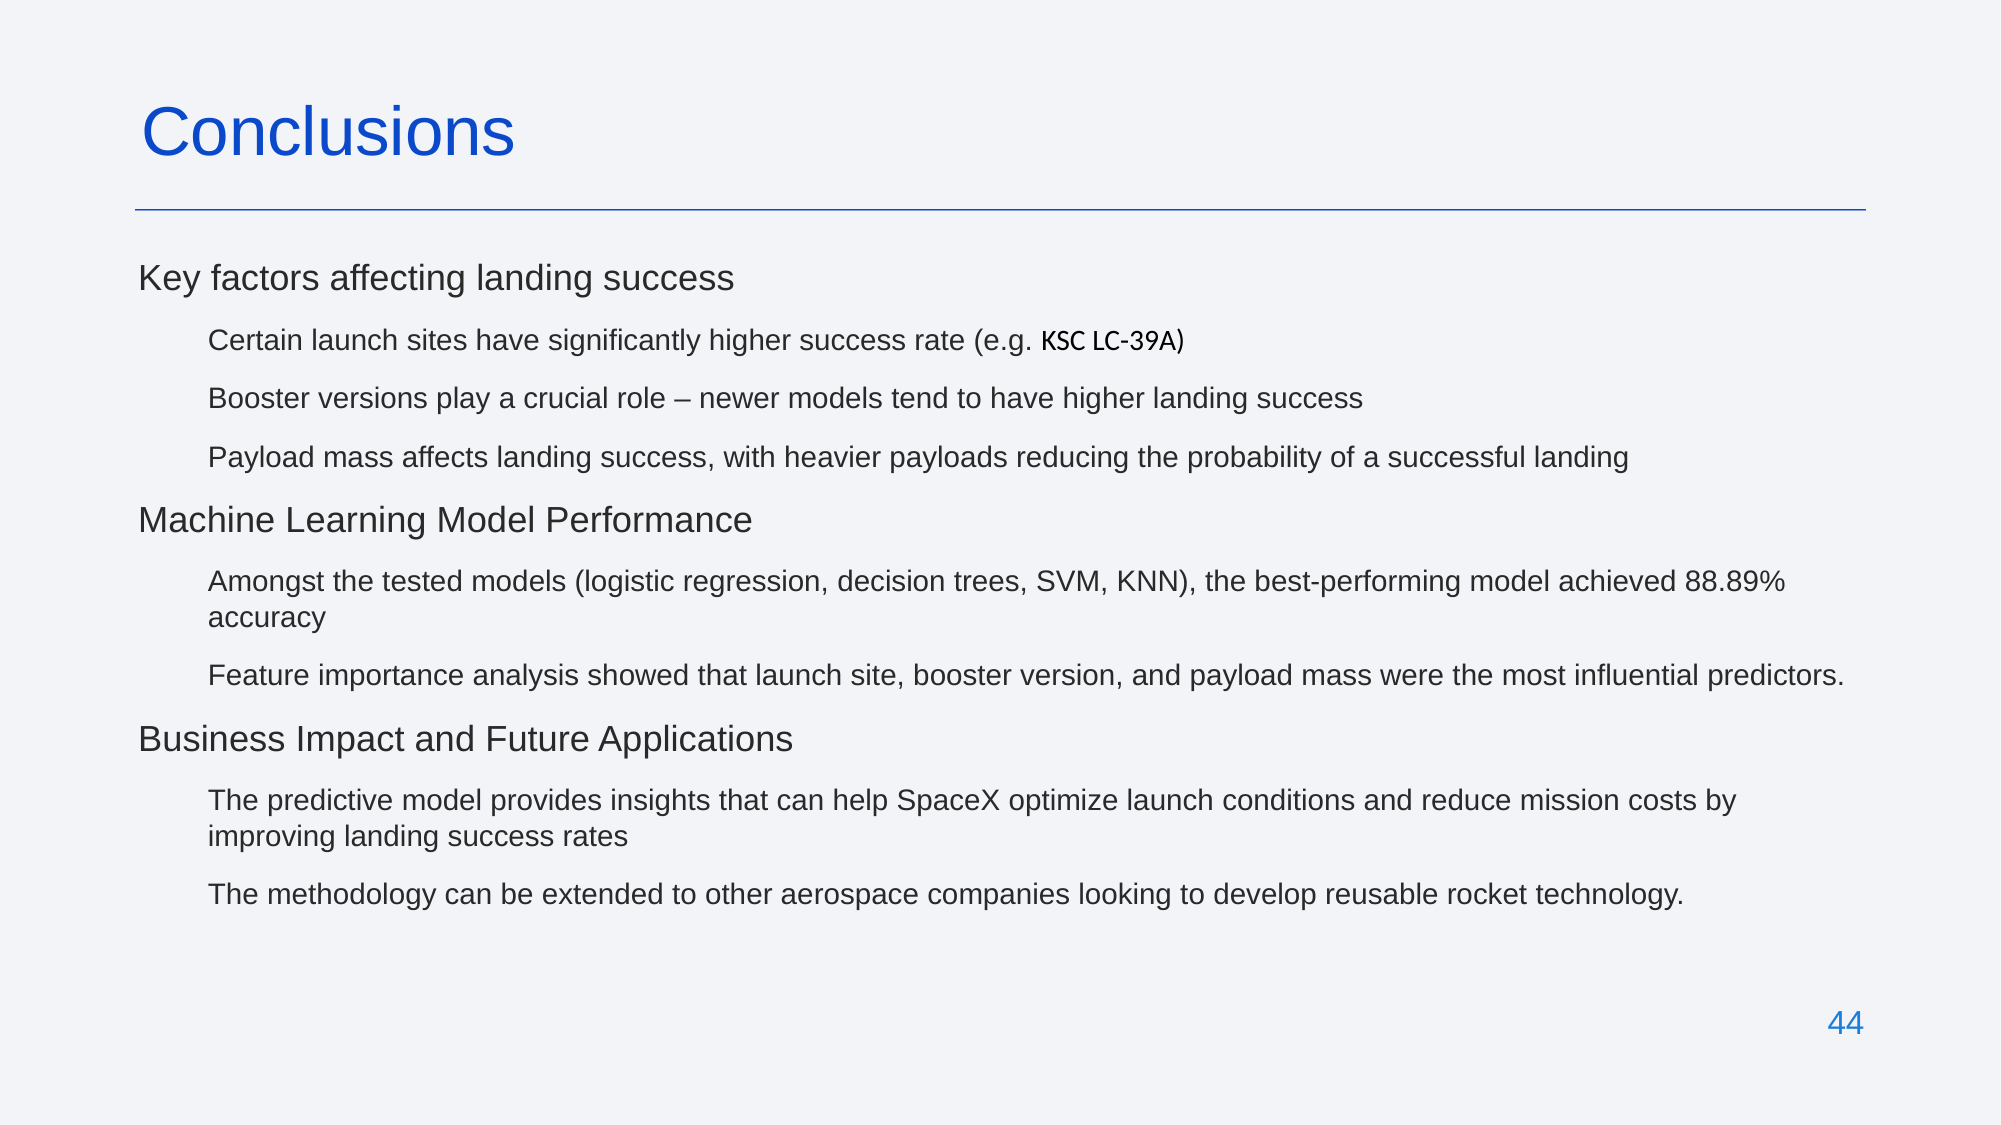

Conclusions
Key factors affecting landing success
Certain launch sites have significantly higher success rate (e.g. KSC LC-39A)
Booster versions play a crucial role – newer models tend to have higher landing success
Payload mass affects landing success, with heavier payloads reducing the probability of a successful landing
Machine Learning Model Performance
Amongst the tested models (logistic regression, decision trees, SVM, KNN), the best-performing model achieved 88.89% accuracy
Feature importance analysis showed that launch site, booster version, and payload mass were the most influential predictors.
Business Impact and Future Applications
The predictive model provides insights that can help SpaceX optimize launch conditions and reduce mission costs by improving landing success rates
The methodology can be extended to other aerospace companies looking to develop reusable rocket technology.

44